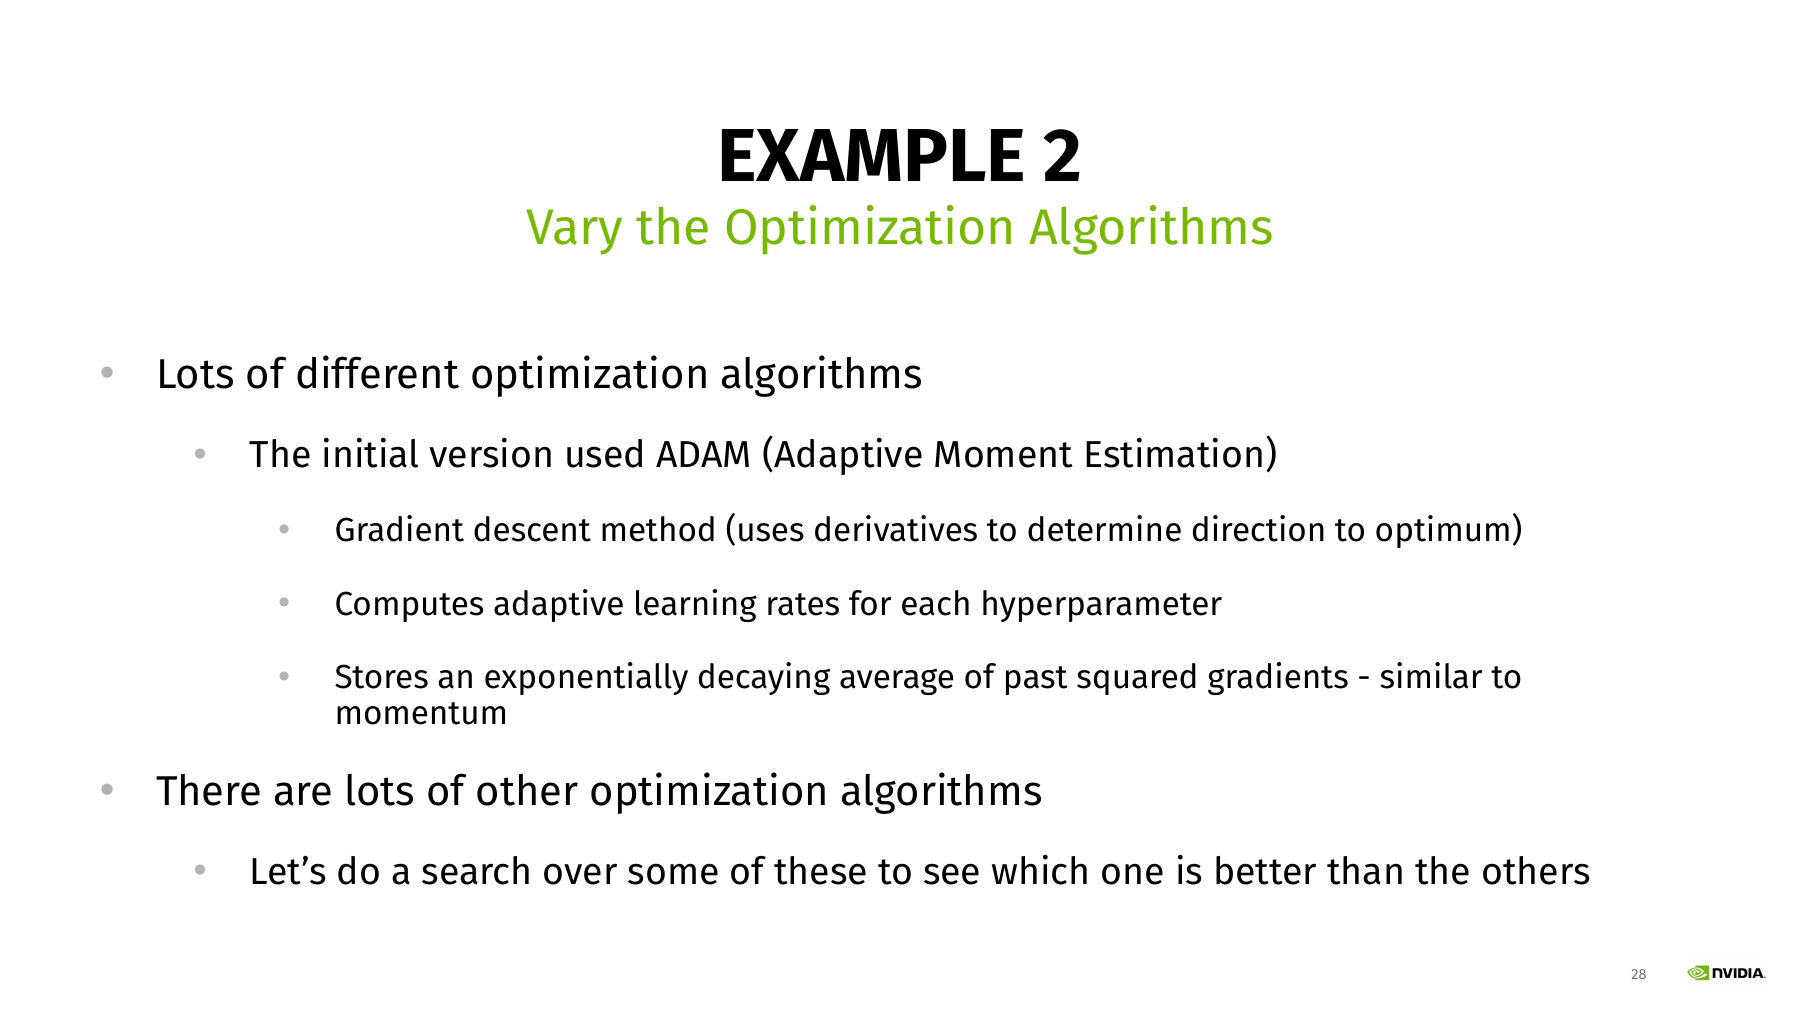

# Example 2
Vary the Optimization Algorithms
Lots of different optimization algorithms
The initial version used ADAM (Adaptive Moment Estimation)
Gradient descent method (uses derivatives to determine direction to optimum)
Computes adaptive learning rates for each hyperparameter
Stores an exponentially decaying average of past squared gradients - similar to momentum
There are lots of other optimization algorithms
Let’s do a search over some of these to see which one is better than the others